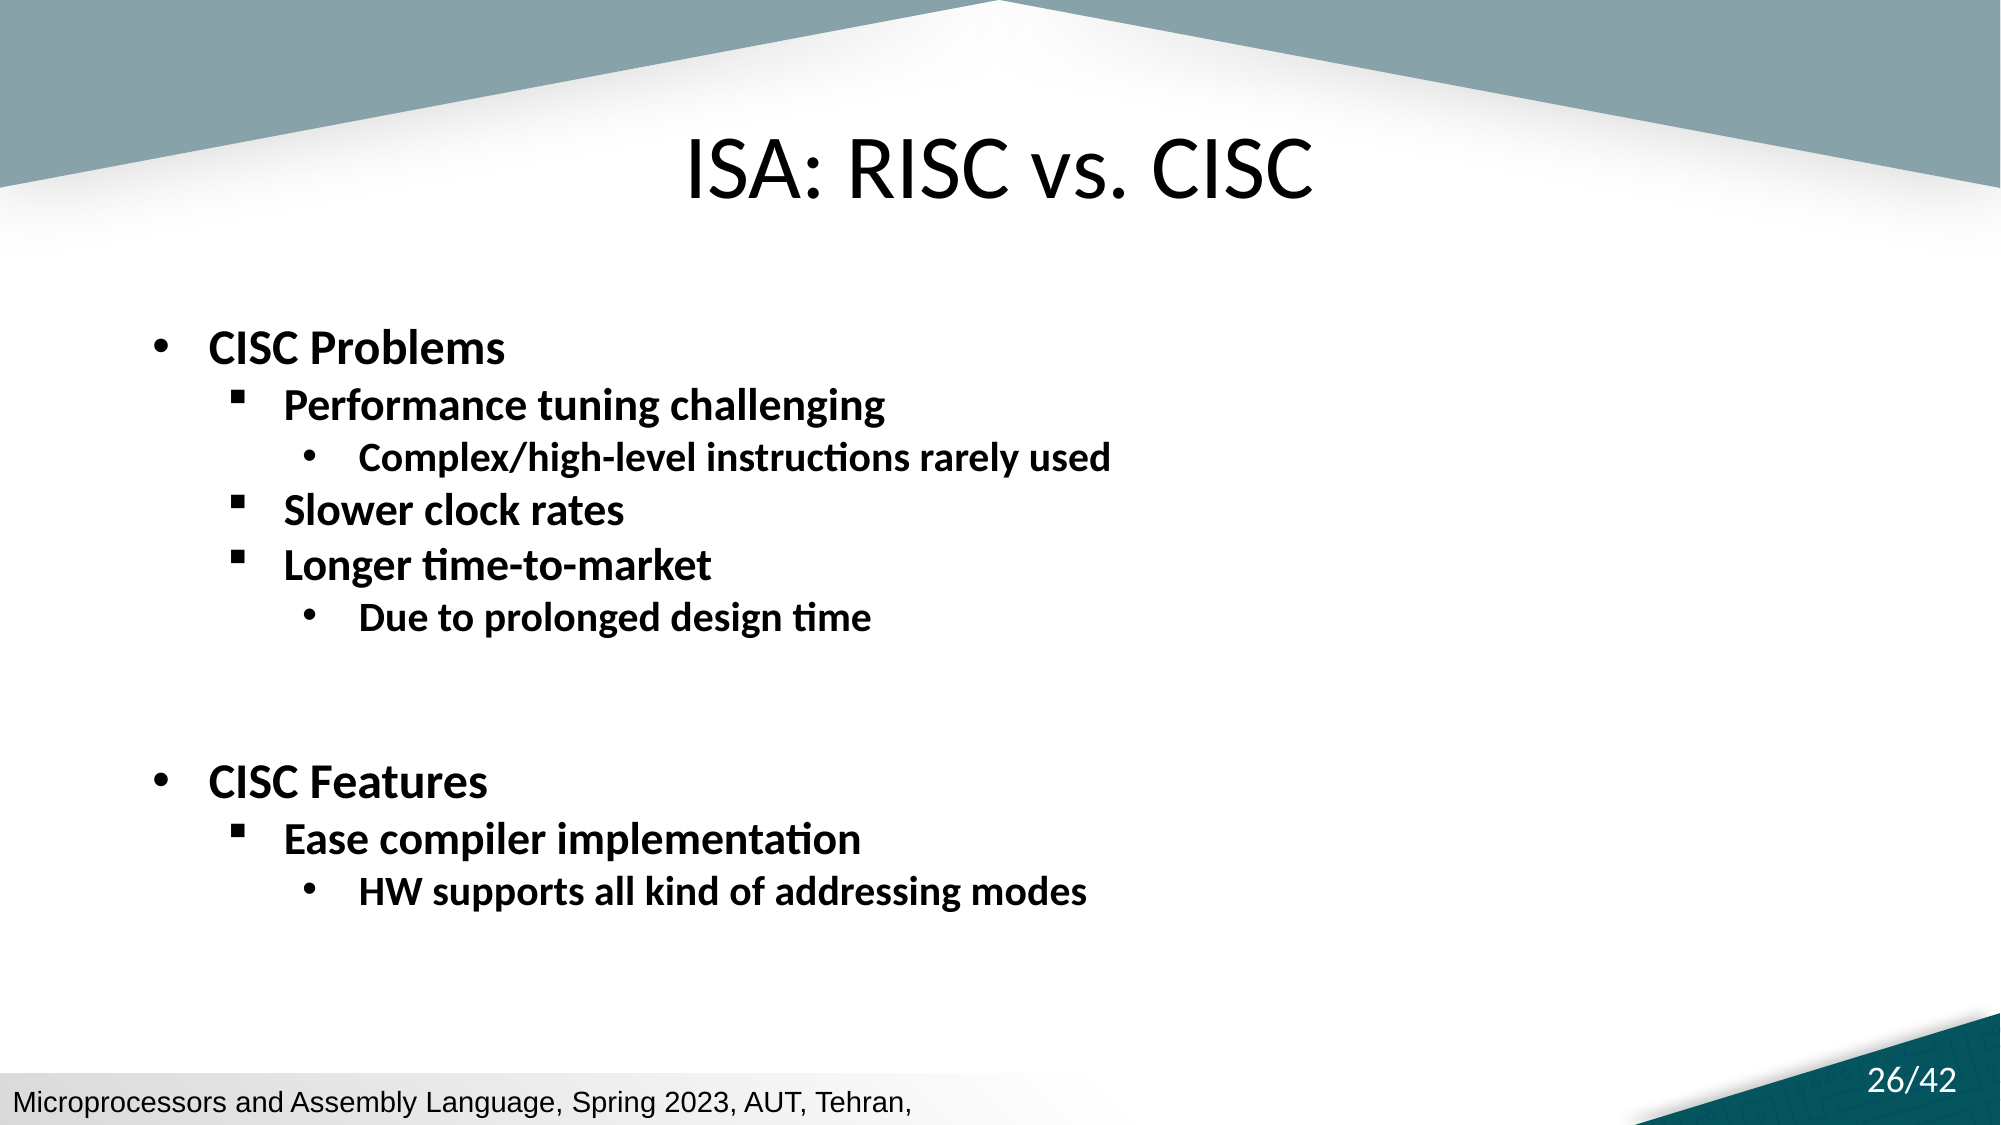

# ISA: RISC vs. CISC
CISC Problems
Performance tuning challenging
Complex/high-level instructions rarely used
Slower clock rates
Longer time-to-market
Due to prolonged design time

CISC Features
Ease compiler implementation
HW supports all kind of addressing modes
26/42